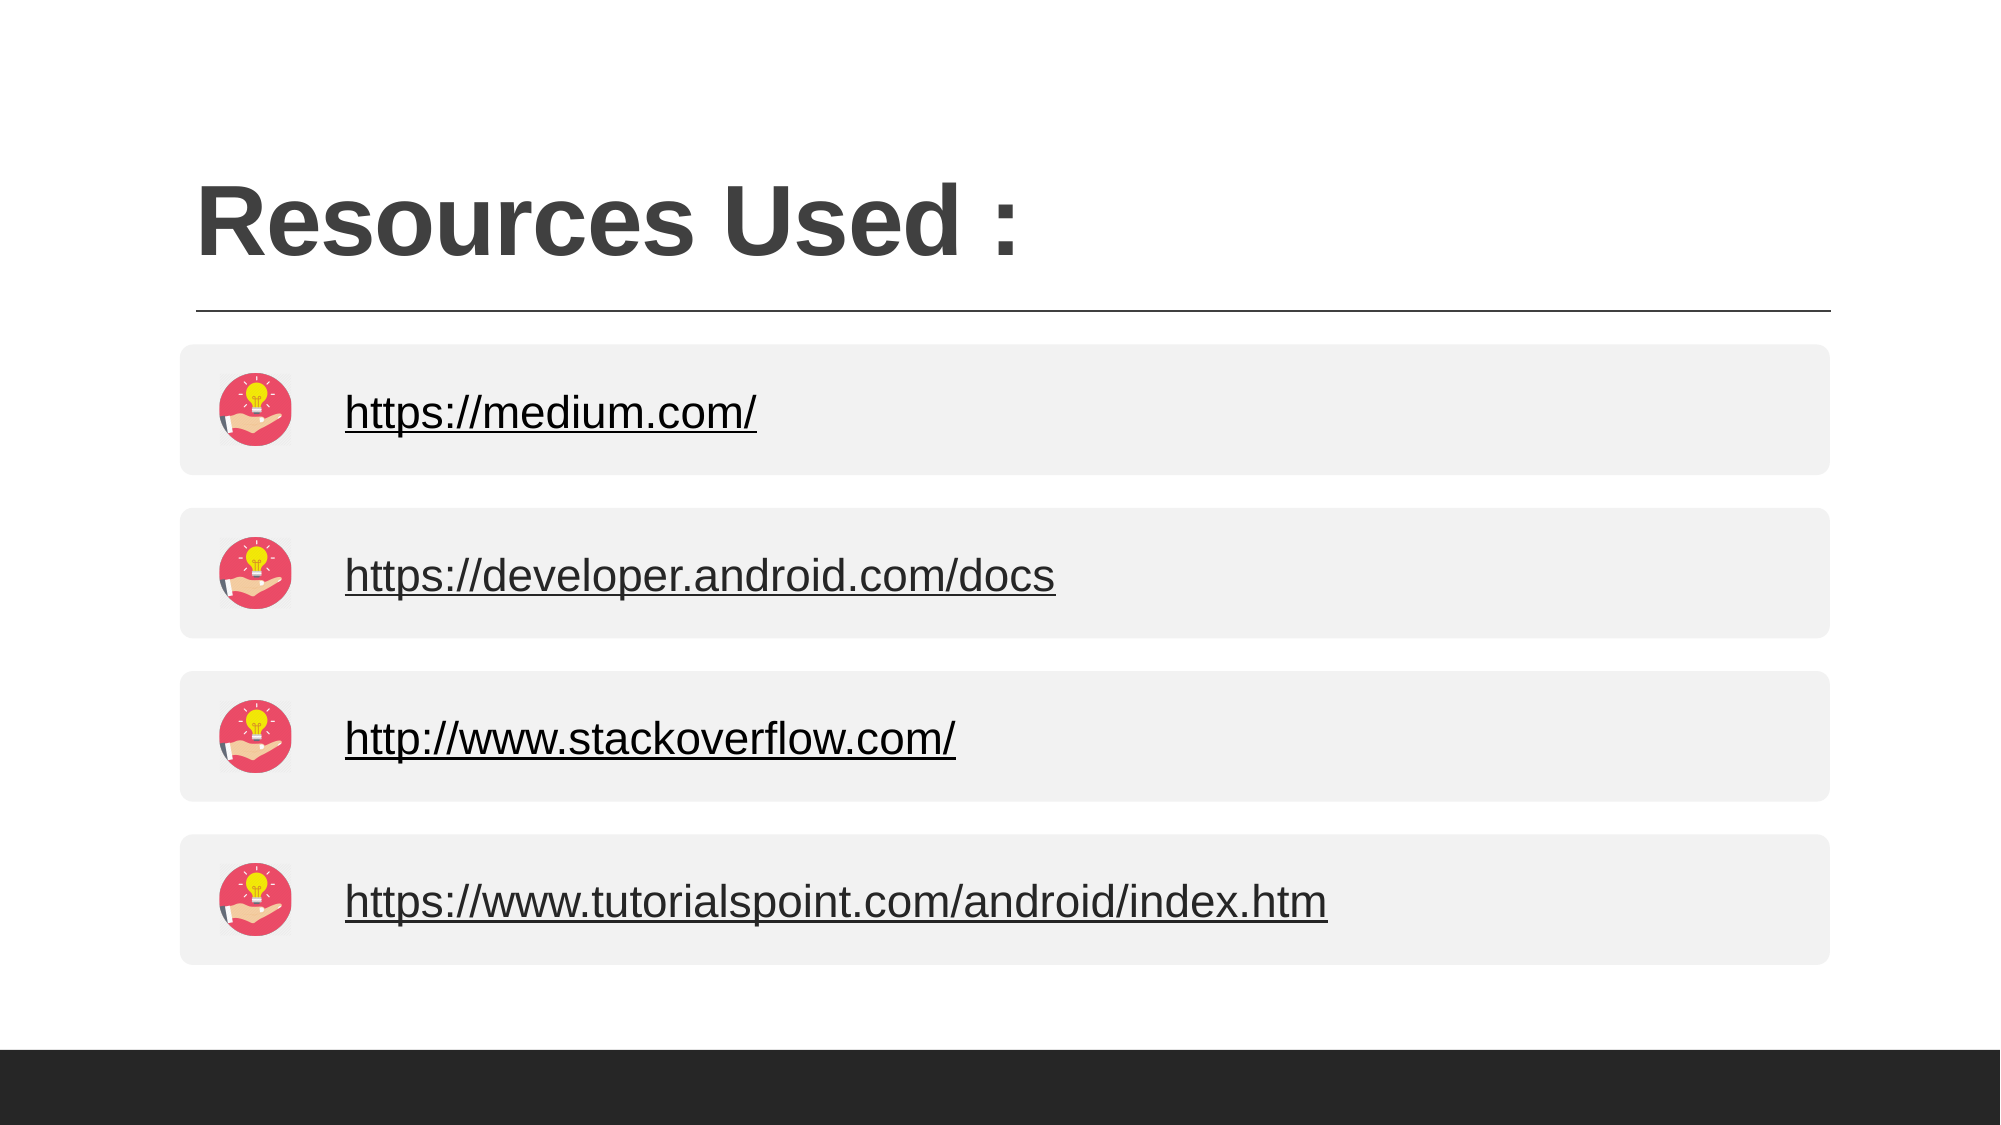

Resources Used :
https://medium.com/
https://developer.android.com/docs
http://www.stackoverflow.com/
https://www.tutorialspoint.com/android/index.htm